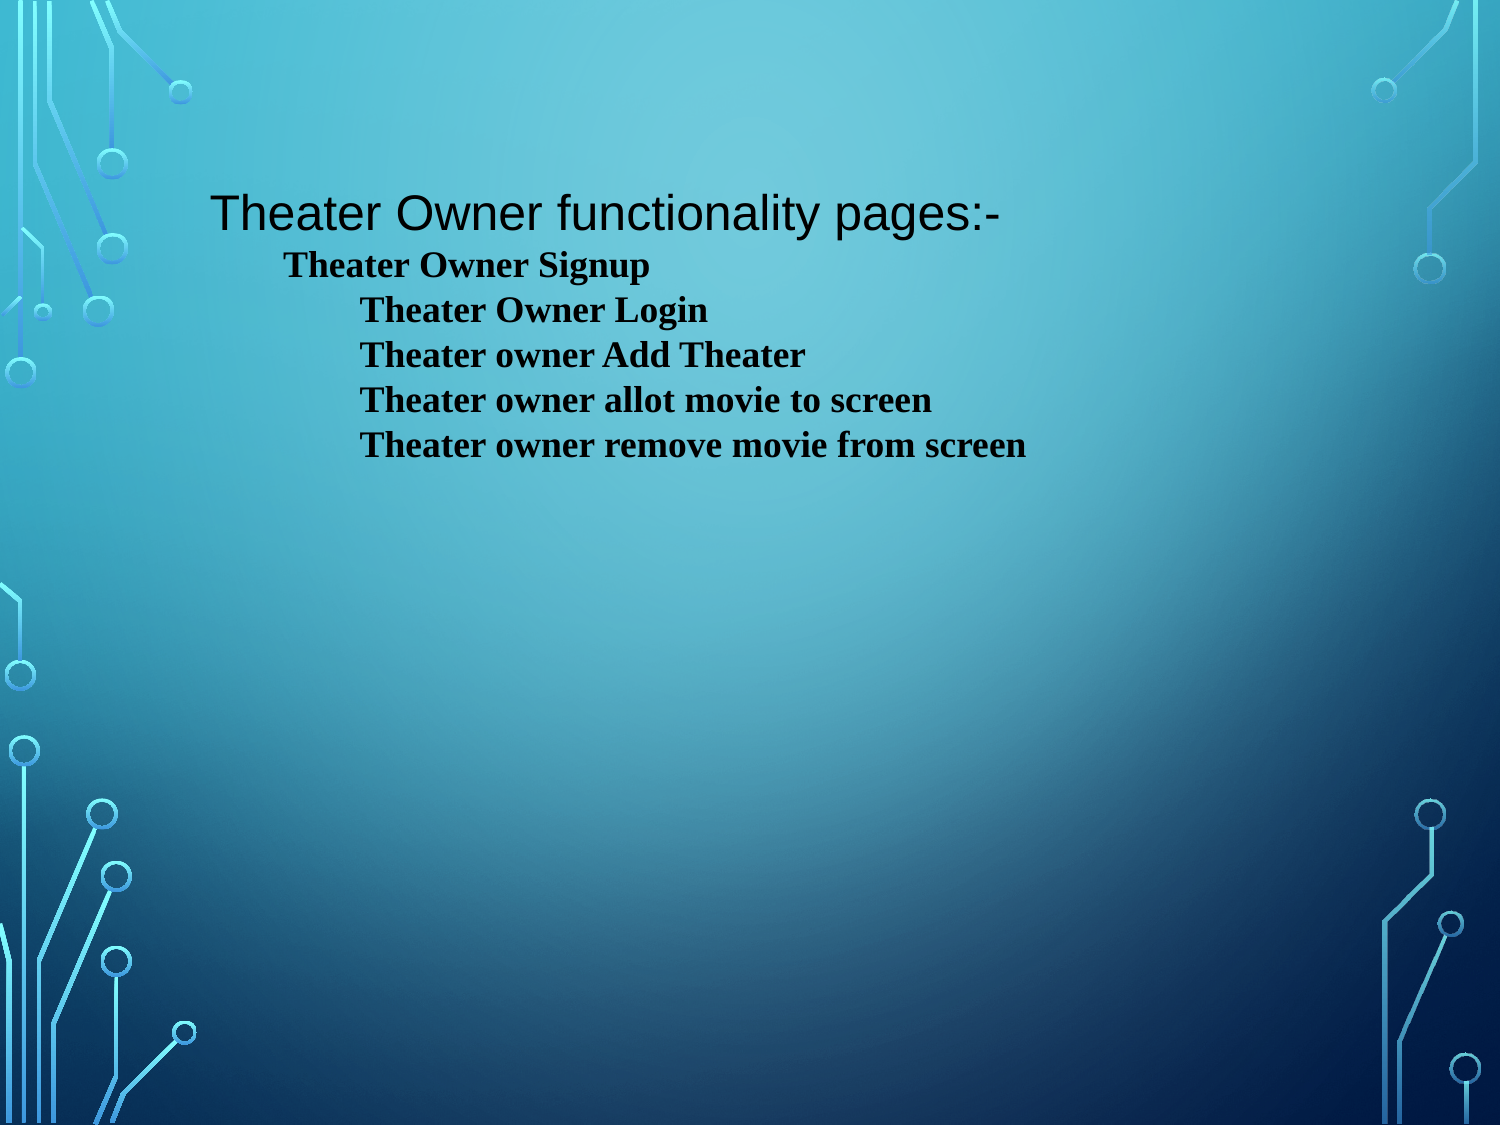

Theater Owner functionality pages:-
       Theater Owner Signup
	Theater Owner Login
	Theater owner Add Theater
	Theater owner allot movie to screen
	Theater owner remove movie from screen